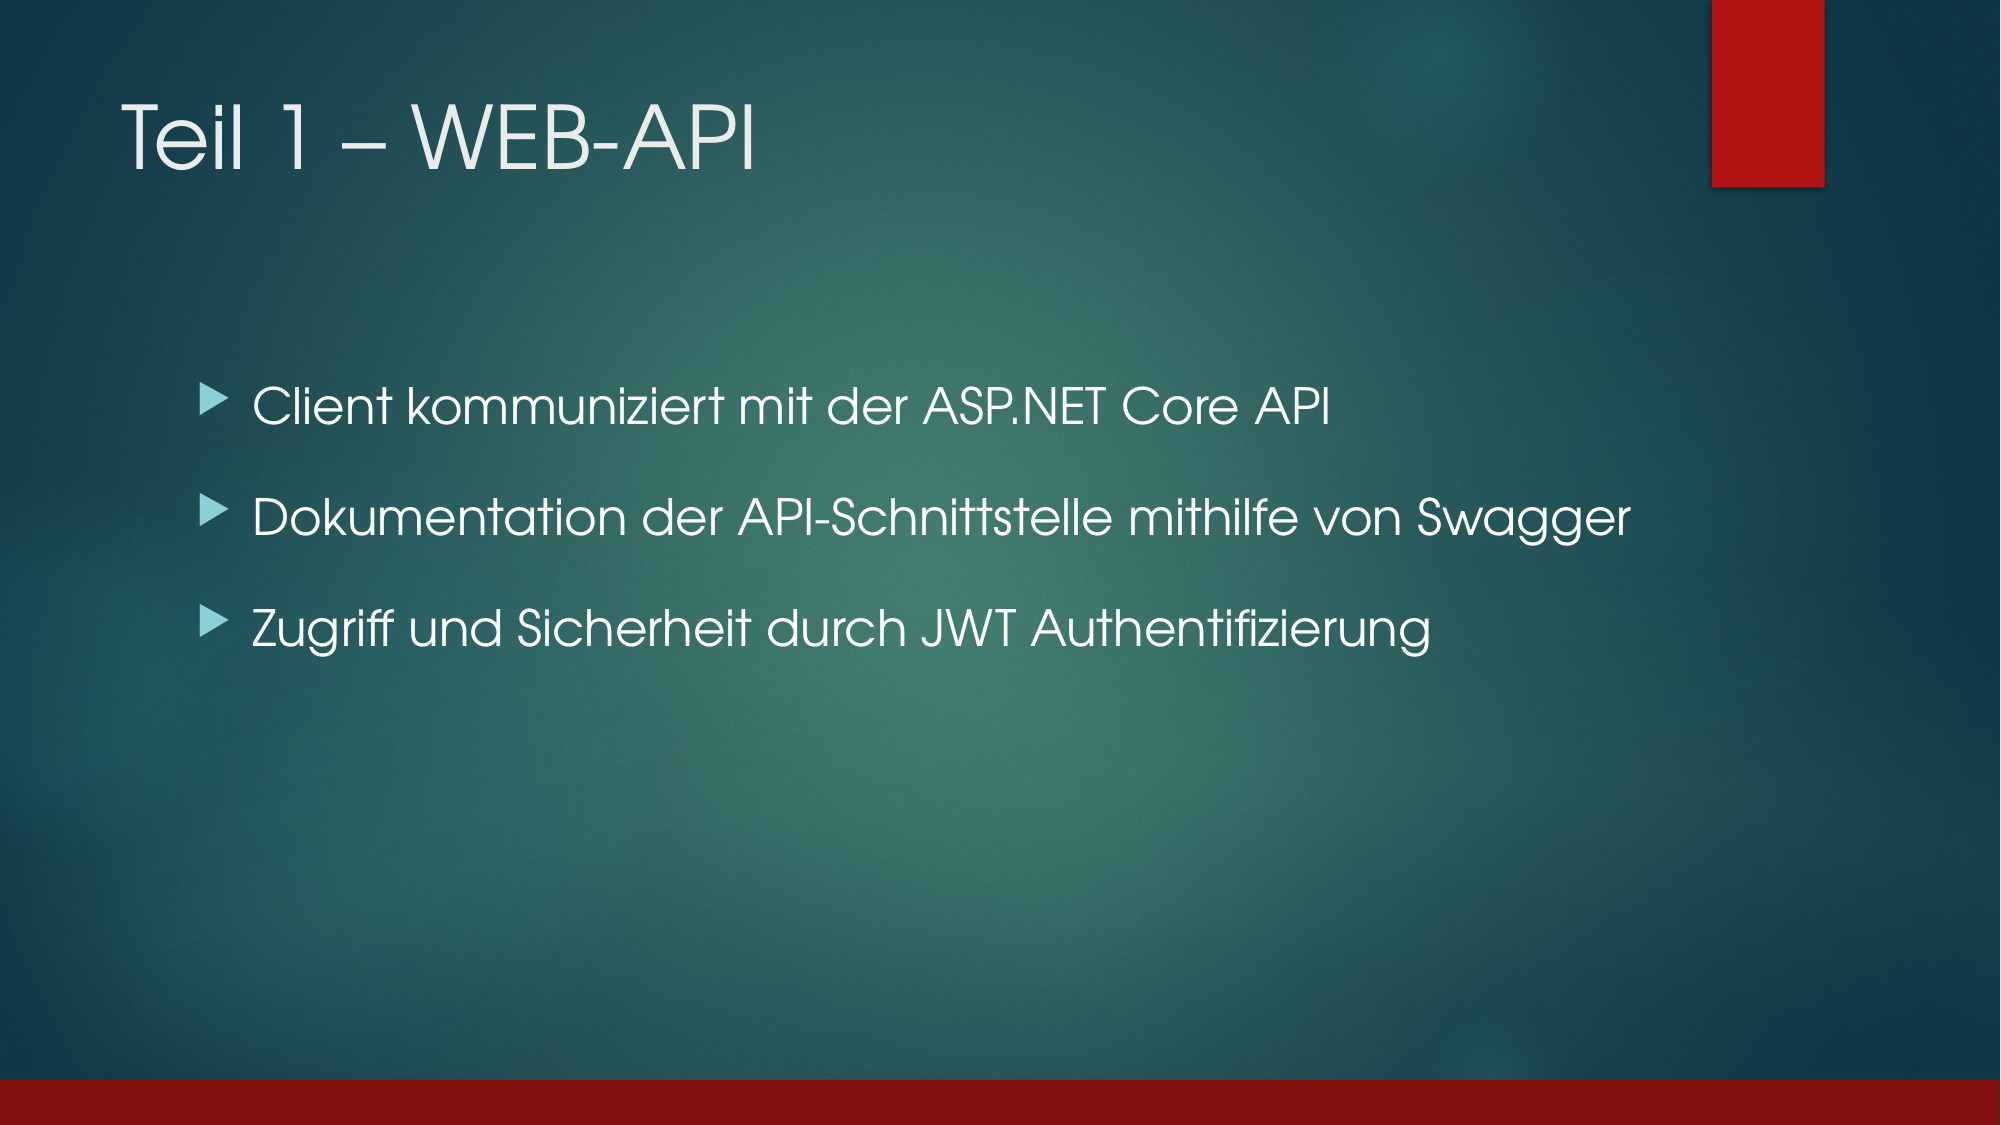

# Teil 1 – WEB-API
Client kommuniziert mit der ASP.NET Core API
Dokumentation der API-Schnittstelle mithilfe von Swagger
Zugriff und Sicherheit durch JWT Authentifizierung